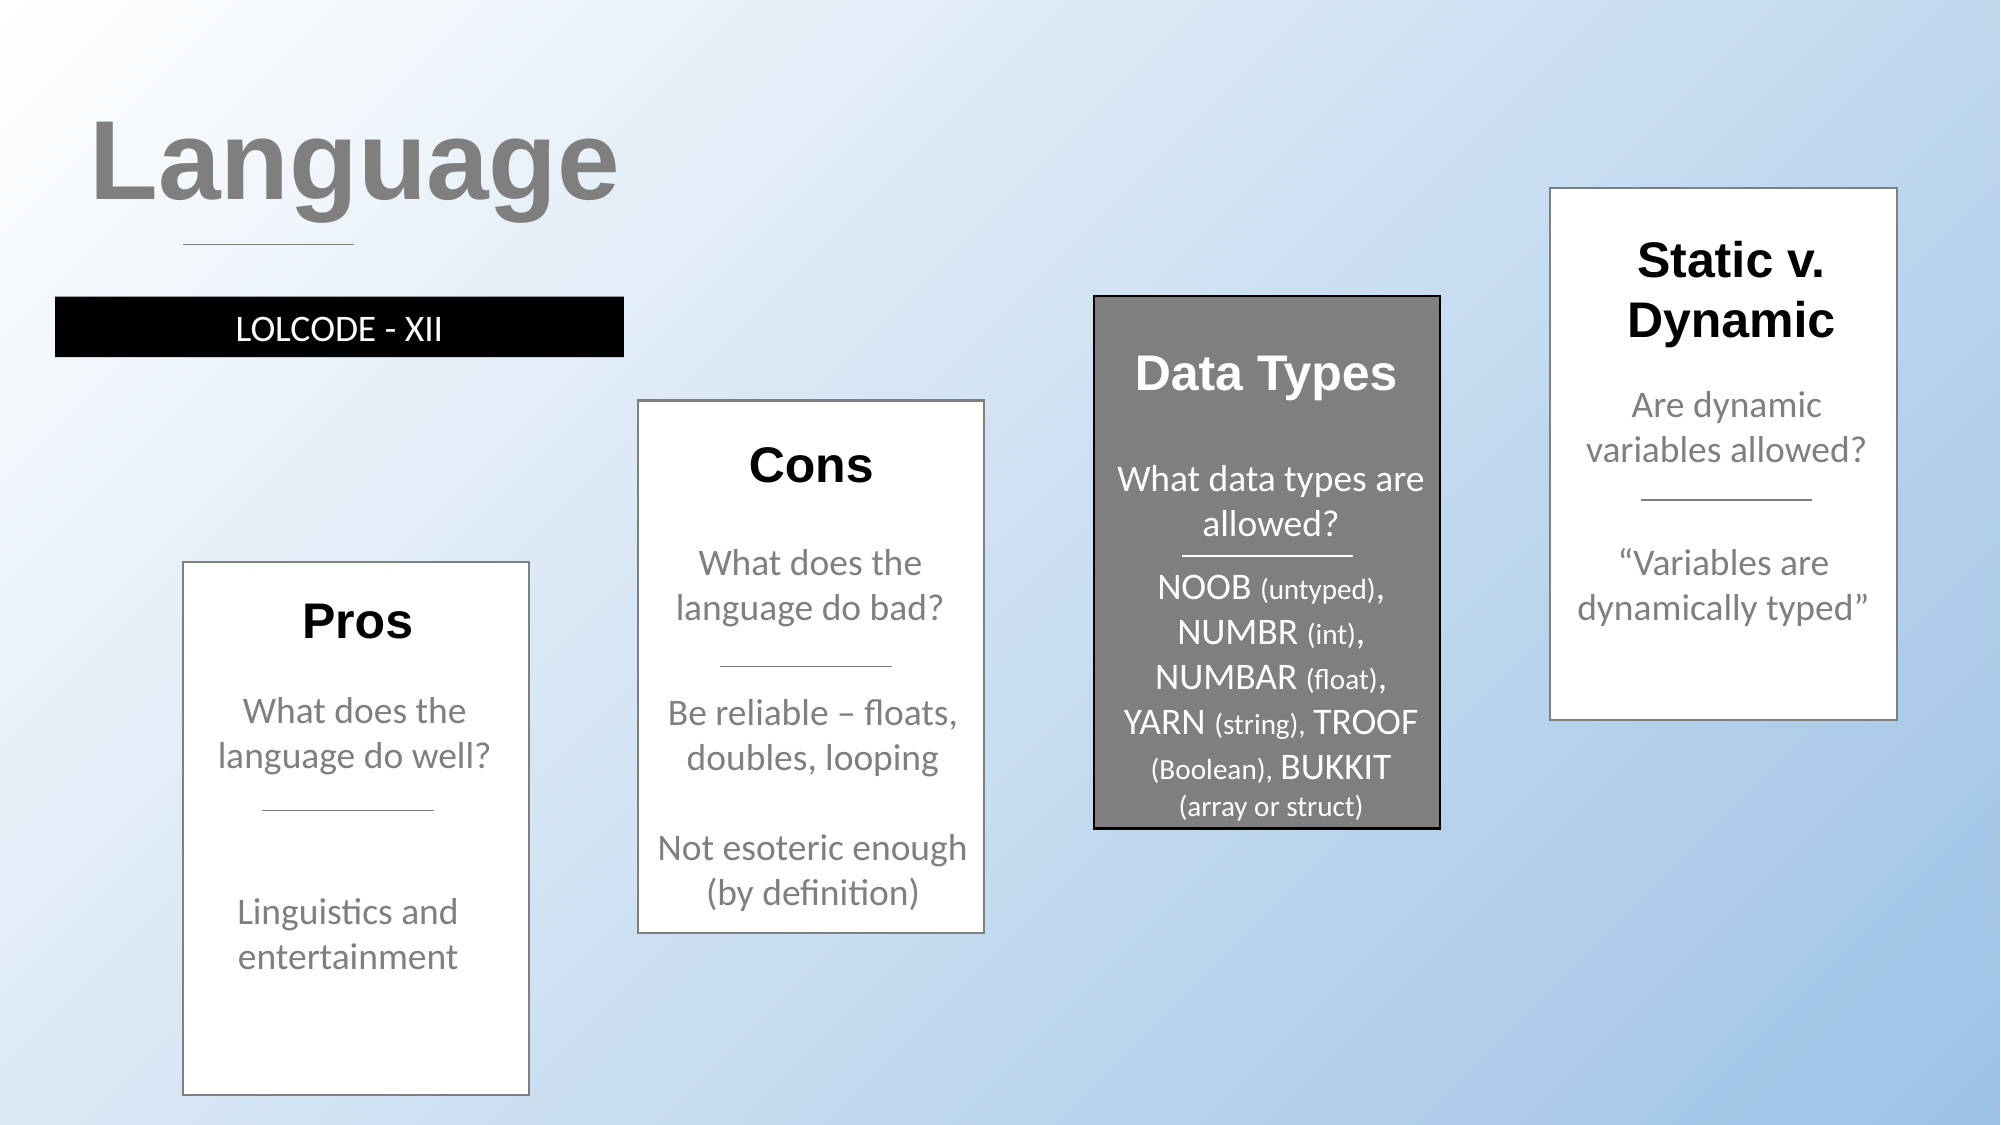

Language

Static v. Dynamic

LOLCODE - XII
Data Types
Are dynamic variables allowed?

Cons
What data types are allowed?
What does the language do bad?
“Variables are dynamically typed”
NOOB (untyped), NUMBR (int), NUMBAR (float), YARN (string), TROOF (Boolean), BUKKIT (array or struct)

Pros
What does the language do well?
Be reliable – floats, doubles, looping

Not esoteric enough (by definition)
Linguistics and entertainment